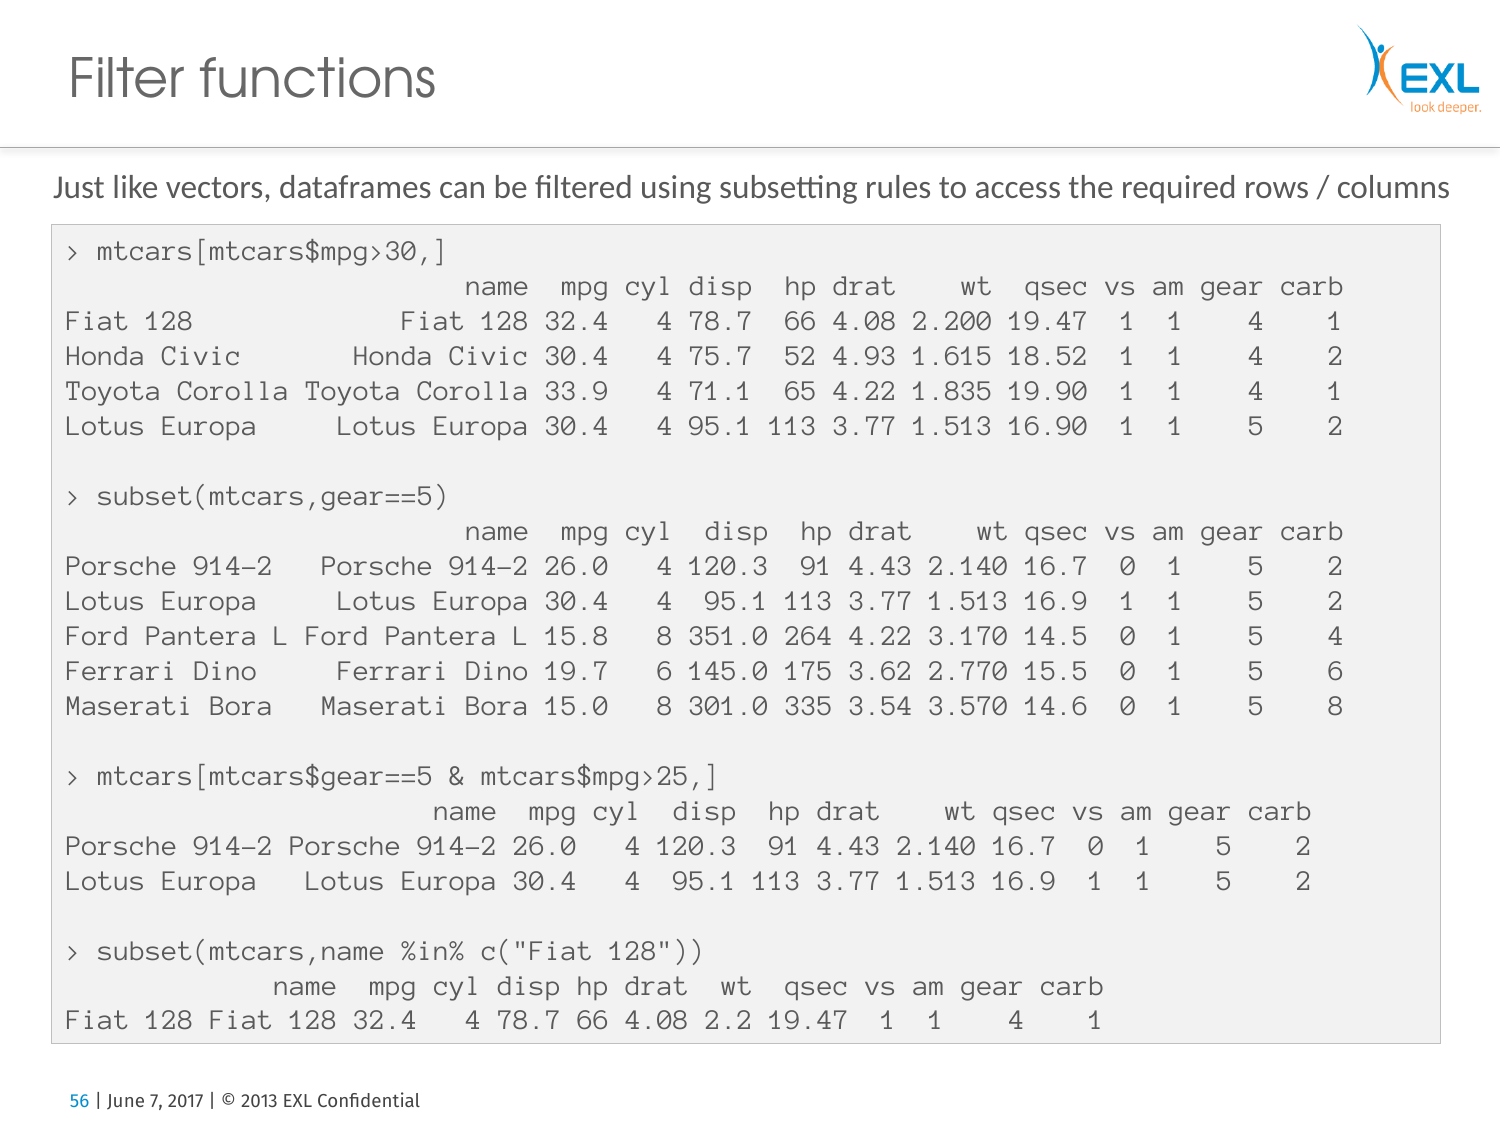

# Filter functions
Just like vectors, dataframes can be filtered using subsetting rules to access the required rows / columns
> mtcars[mtcars$mpg>30,]
                         name  mpg cyl disp  hp drat    wt  qsec vs am gear carb
Fiat 128             Fiat 128 32.4   4 78.7  66 4.08 2.200 19.47  1  1    4    1
Honda Civic       Honda Civic 30.4   4 75.7  52 4.93 1.615 18.52  1  1    4    2
Toyota Corolla Toyota Corolla 33.9   4 71.1  65 4.22 1.835 19.90  1  1    4    1
Lotus Europa     Lotus Europa 30.4   4 95.1 113 3.77 1.513 16.90  1  1    5    2

> subset(mtcars,gear==5)
                         name  mpg cyl  disp  hp drat    wt qsec vs am gear carb
Porsche 914-2   Porsche 914-2 26.0   4 120.3  91 4.43 2.140 16.7  0  1    5    2
Lotus Europa     Lotus Europa 30.4   4  95.1 113 3.77 1.513 16.9  1  1    5    2
Ford Pantera L Ford Pantera L 15.8   8 351.0 264 4.22 3.170 14.5  0  1    5    4
Ferrari Dino     Ferrari Dino 19.7   6 145.0 175 3.62 2.770 15.5  0  1    5    6
Maserati Bora   Maserati Bora 15.0   8 301.0 335 3.54 3.570 14.6  0  1    5    8

> mtcars[mtcars$gear==5 & mtcars$mpg>25,]
                       name  mpg cyl  disp  hp drat    wt qsec vs am gear carb
Porsche 914-2 Porsche 914-2 26.0   4 120.3  91 4.43 2.140 16.7  0  1    5    2
Lotus Europa   Lotus Europa 30.4   4  95.1 113 3.77 1.513 16.9  1  1    5    2

> subset(mtcars,name %in% c("Fiat 128"))
             name  mpg cyl disp hp drat  wt  qsec vs am gear carb
Fiat 128 Fiat 128 32.4   4 78.7 66 4.08 2.2 19.47  1  1    4    1